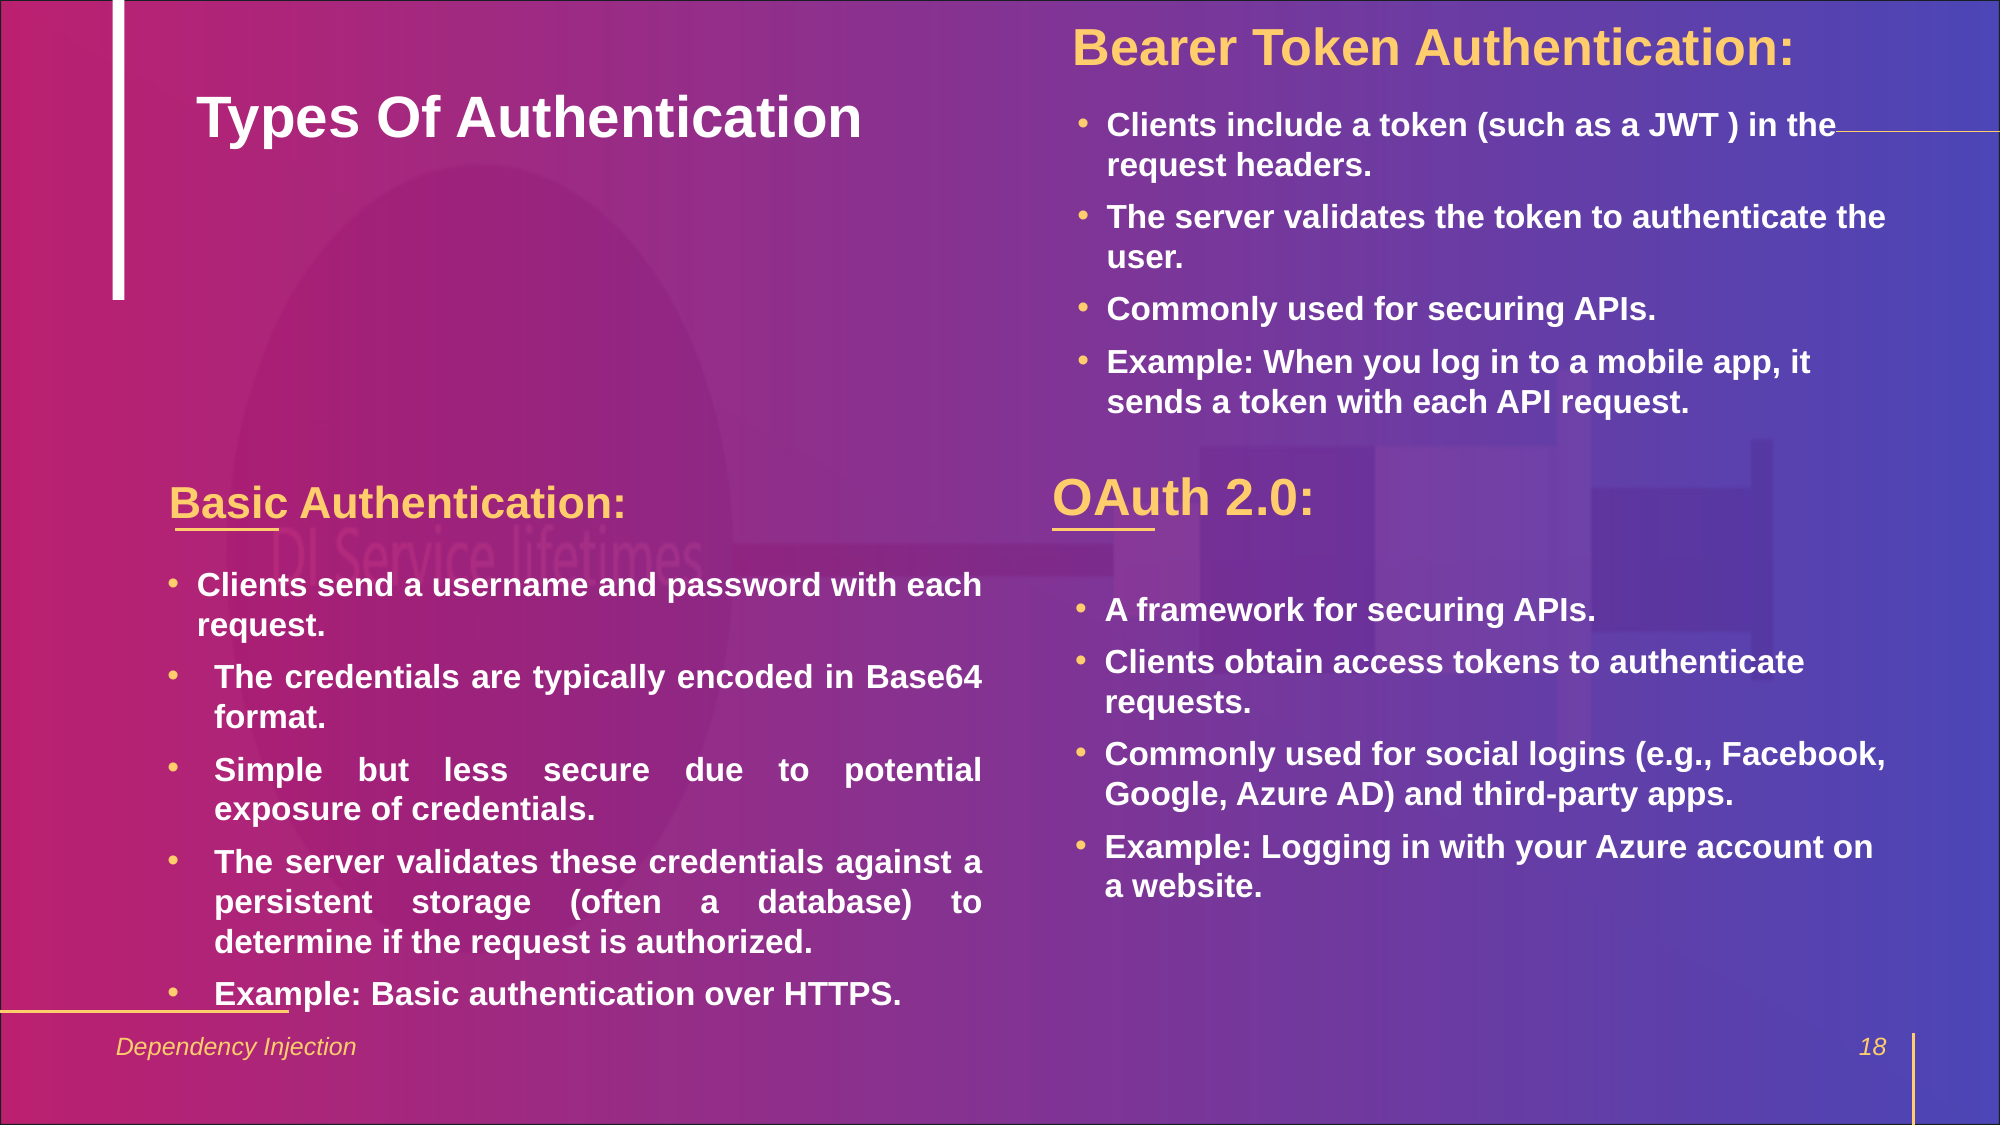

Bearer Token Authentication:
# Types Of Authentication
Clients include a token (such as a JWT ) in the request headers.
The server validates the token to authenticate the user.
Commonly used for securing APIs.
Example: When you log in to a mobile app, it sends a token with each API request.
OAuth 2.0:
Basic Authentication:
Clients send a username and password with each request.
The credentials are typically encoded in Base64 format.
Simple but less secure due to potential exposure of credentials.
The server validates these credentials against a persistent storage (often a database) to determine if the request is authorized.
Example: Basic authentication over HTTPS.
A framework for securing APIs.
Clients obtain access tokens to authenticate requests.
Commonly used for social logins (e.g., Facebook, Google, Azure AD) and third-party apps.
Example: Logging in with your Azure account on a website.
Dependency Injection
18